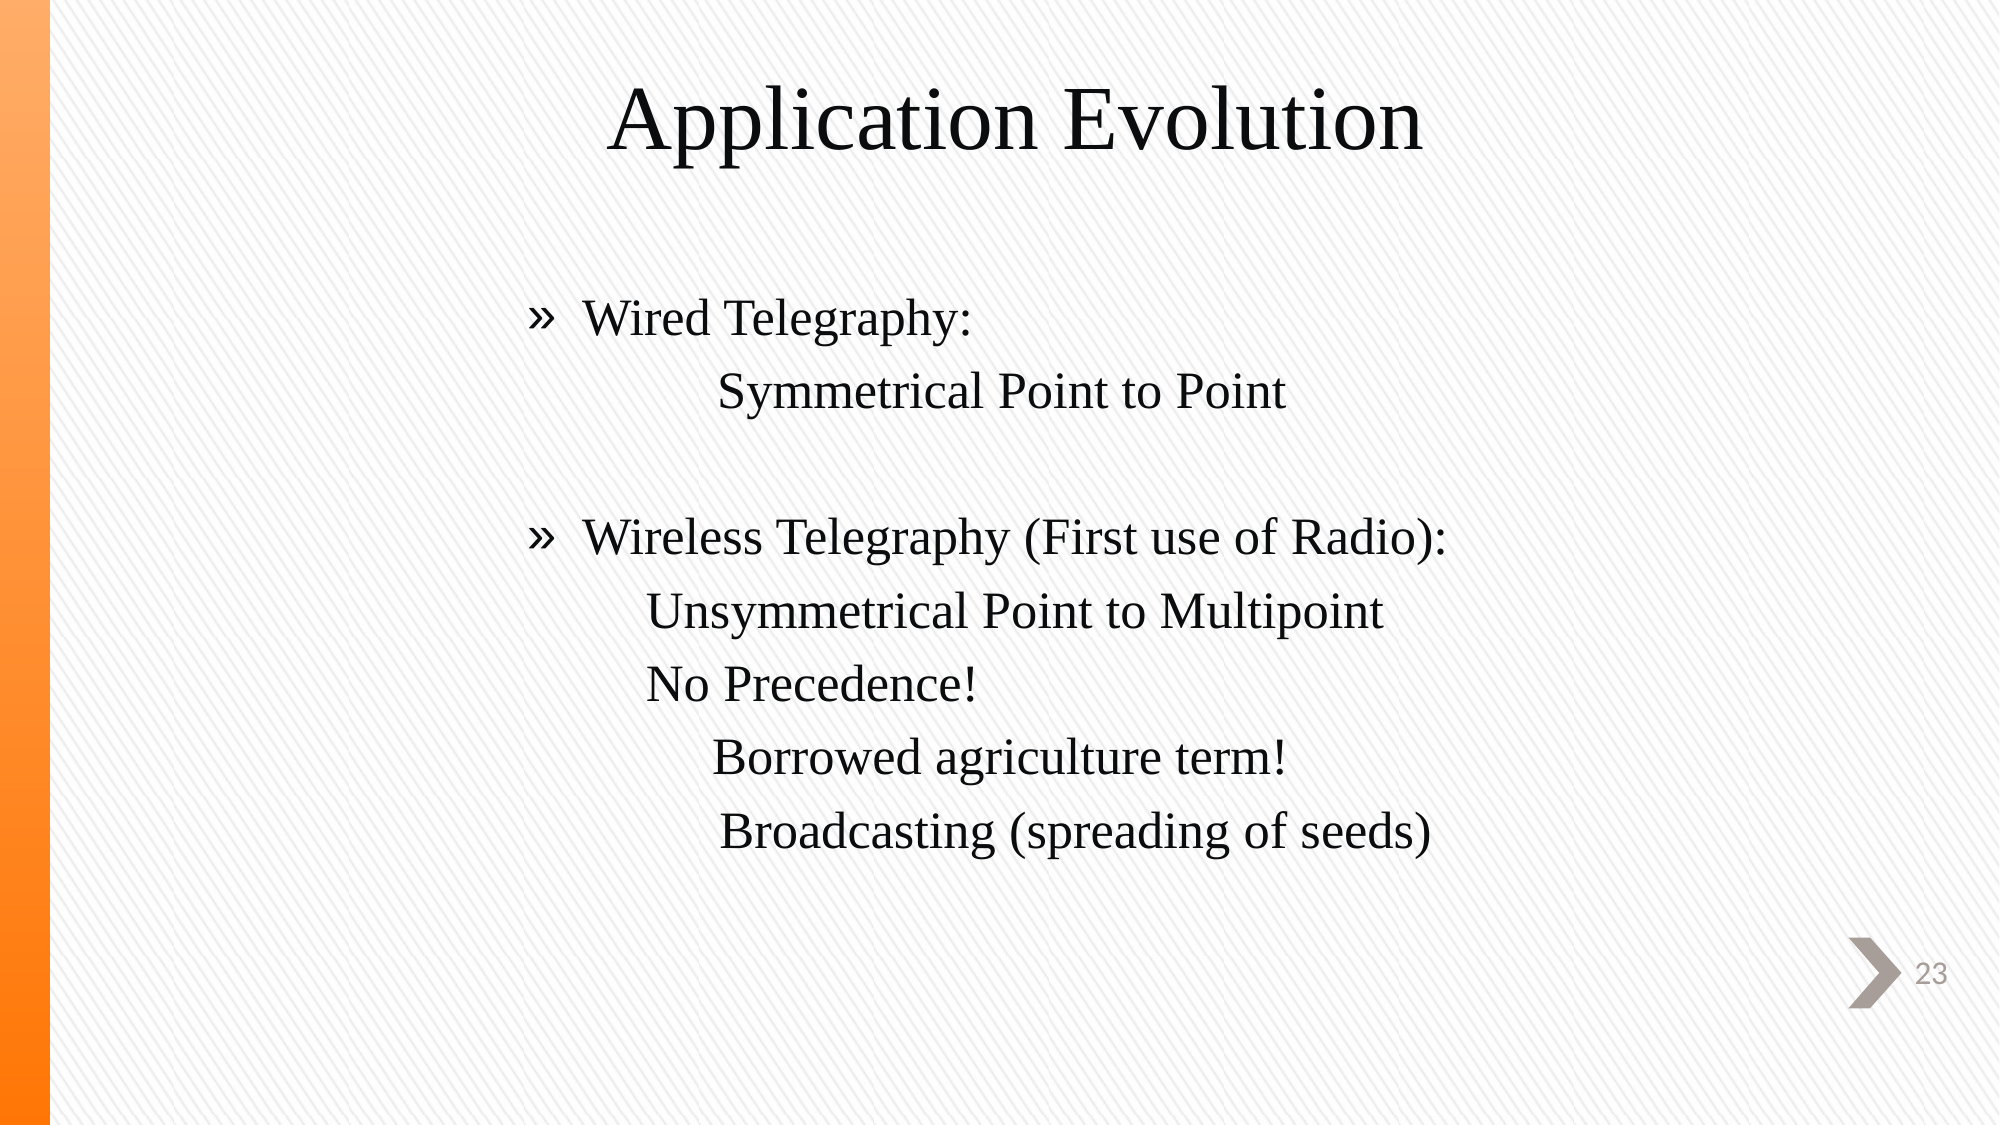

# Application Evolution
Wired Telegraphy:
		Symmetrical Point to Point

Wireless Telegraphy (First use of Radio):
		Unsymmetrical Point to Multipoint
			No Precedence!
	     Borrowed agriculture term!
         Broadcasting (spreading of seeds)

23